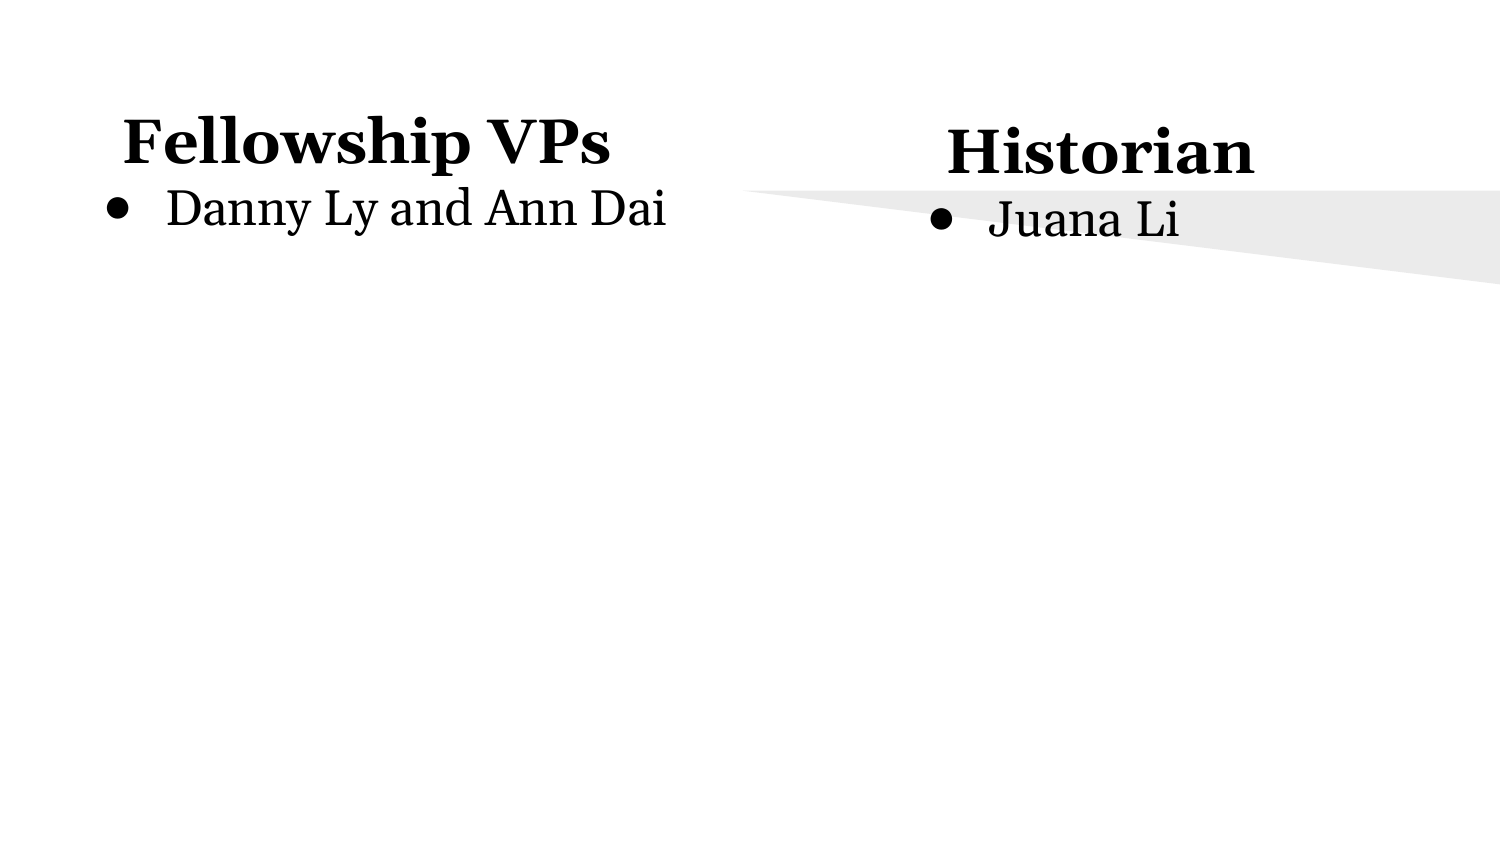

Fellowship VPs
Danny Ly and Ann Dai

Historian
Juana Li